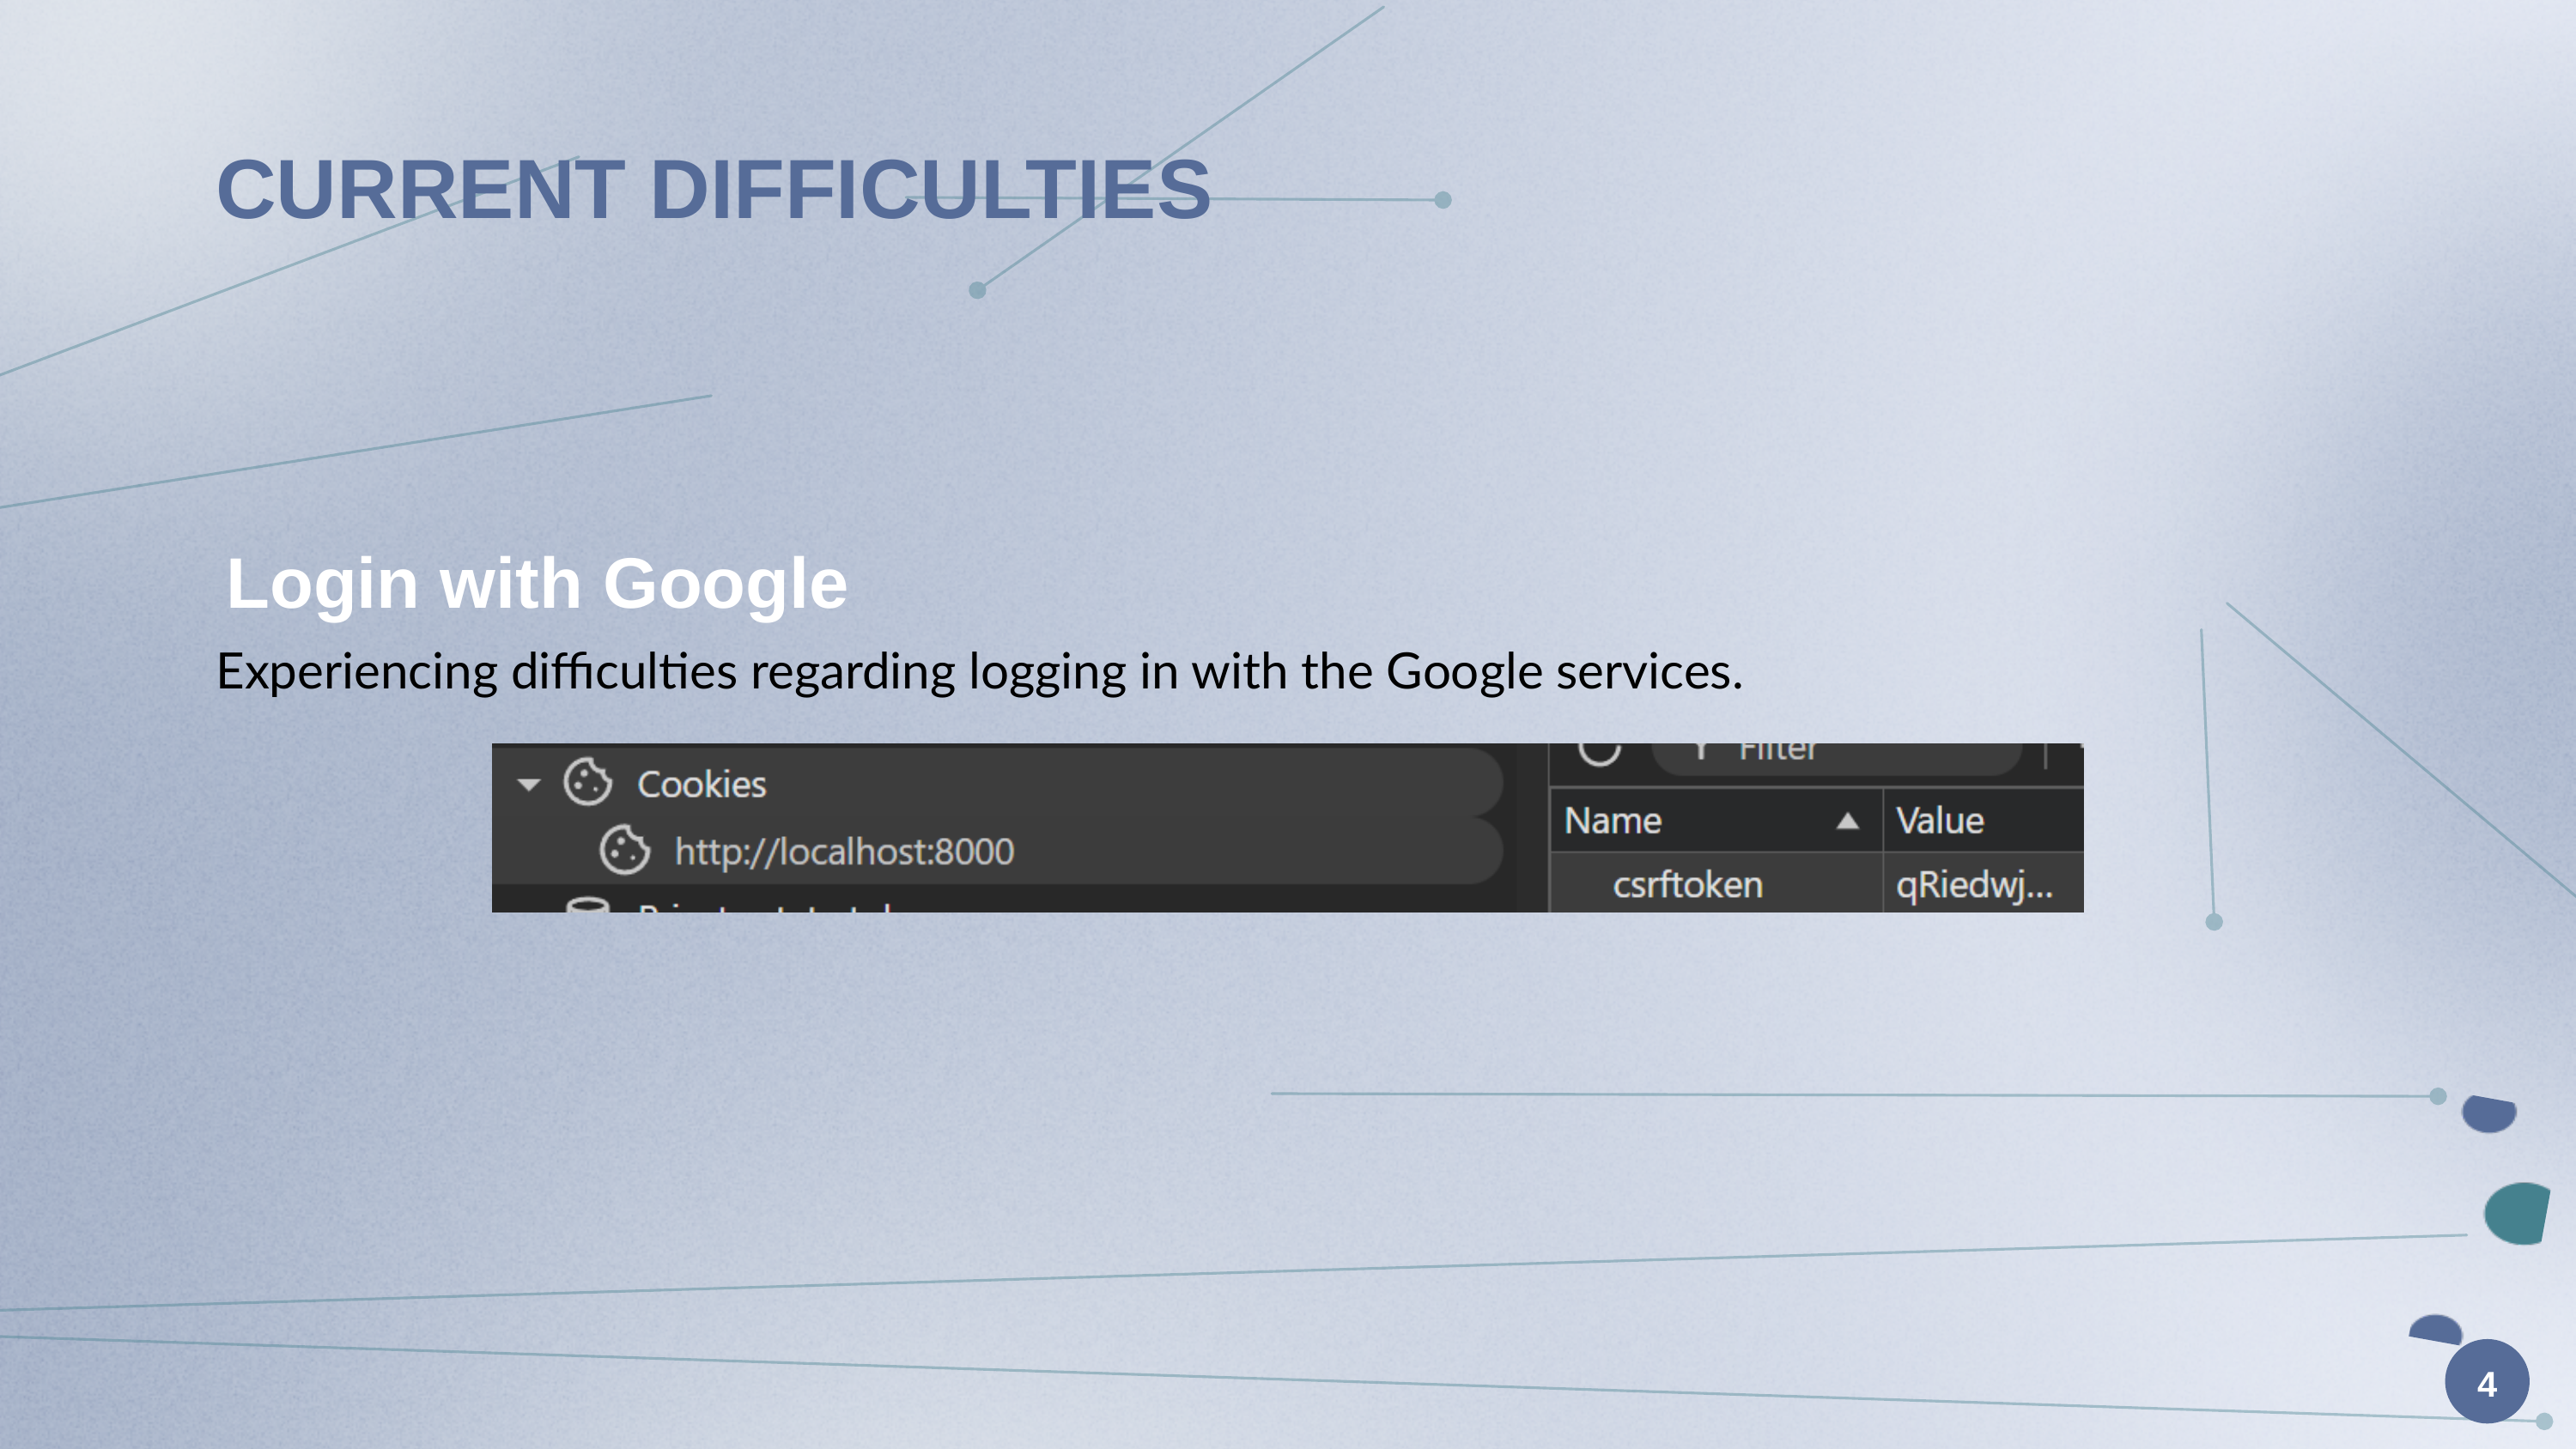

CURRENT DIFFICULTIES

Login with Google

Experiencing difficulties regarding logging in with the Google services.

4